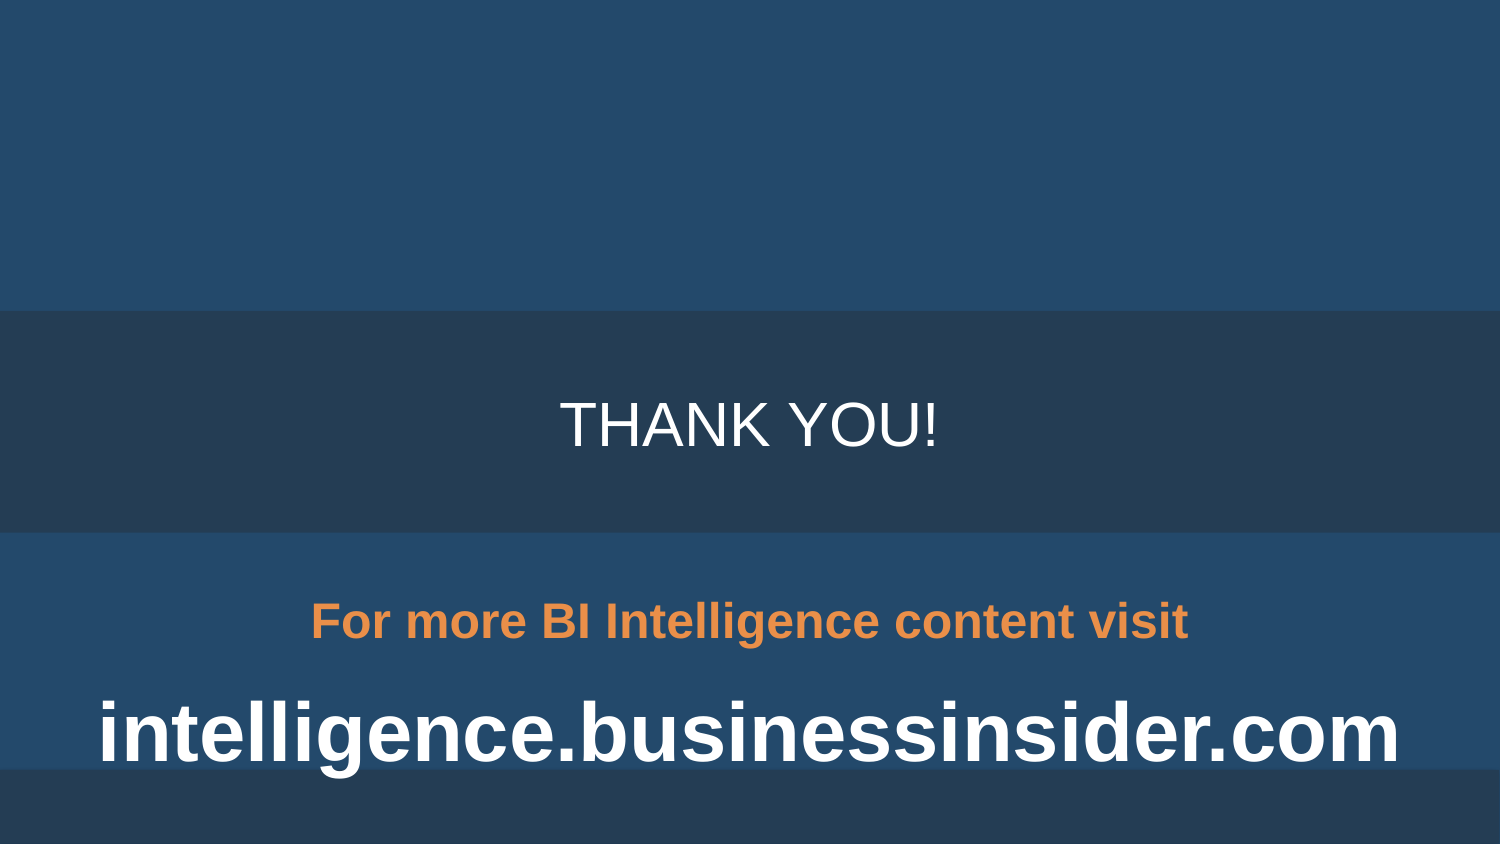

# Thank you!
For more BI Intelligence content visit
intelligence.businessinsider.com